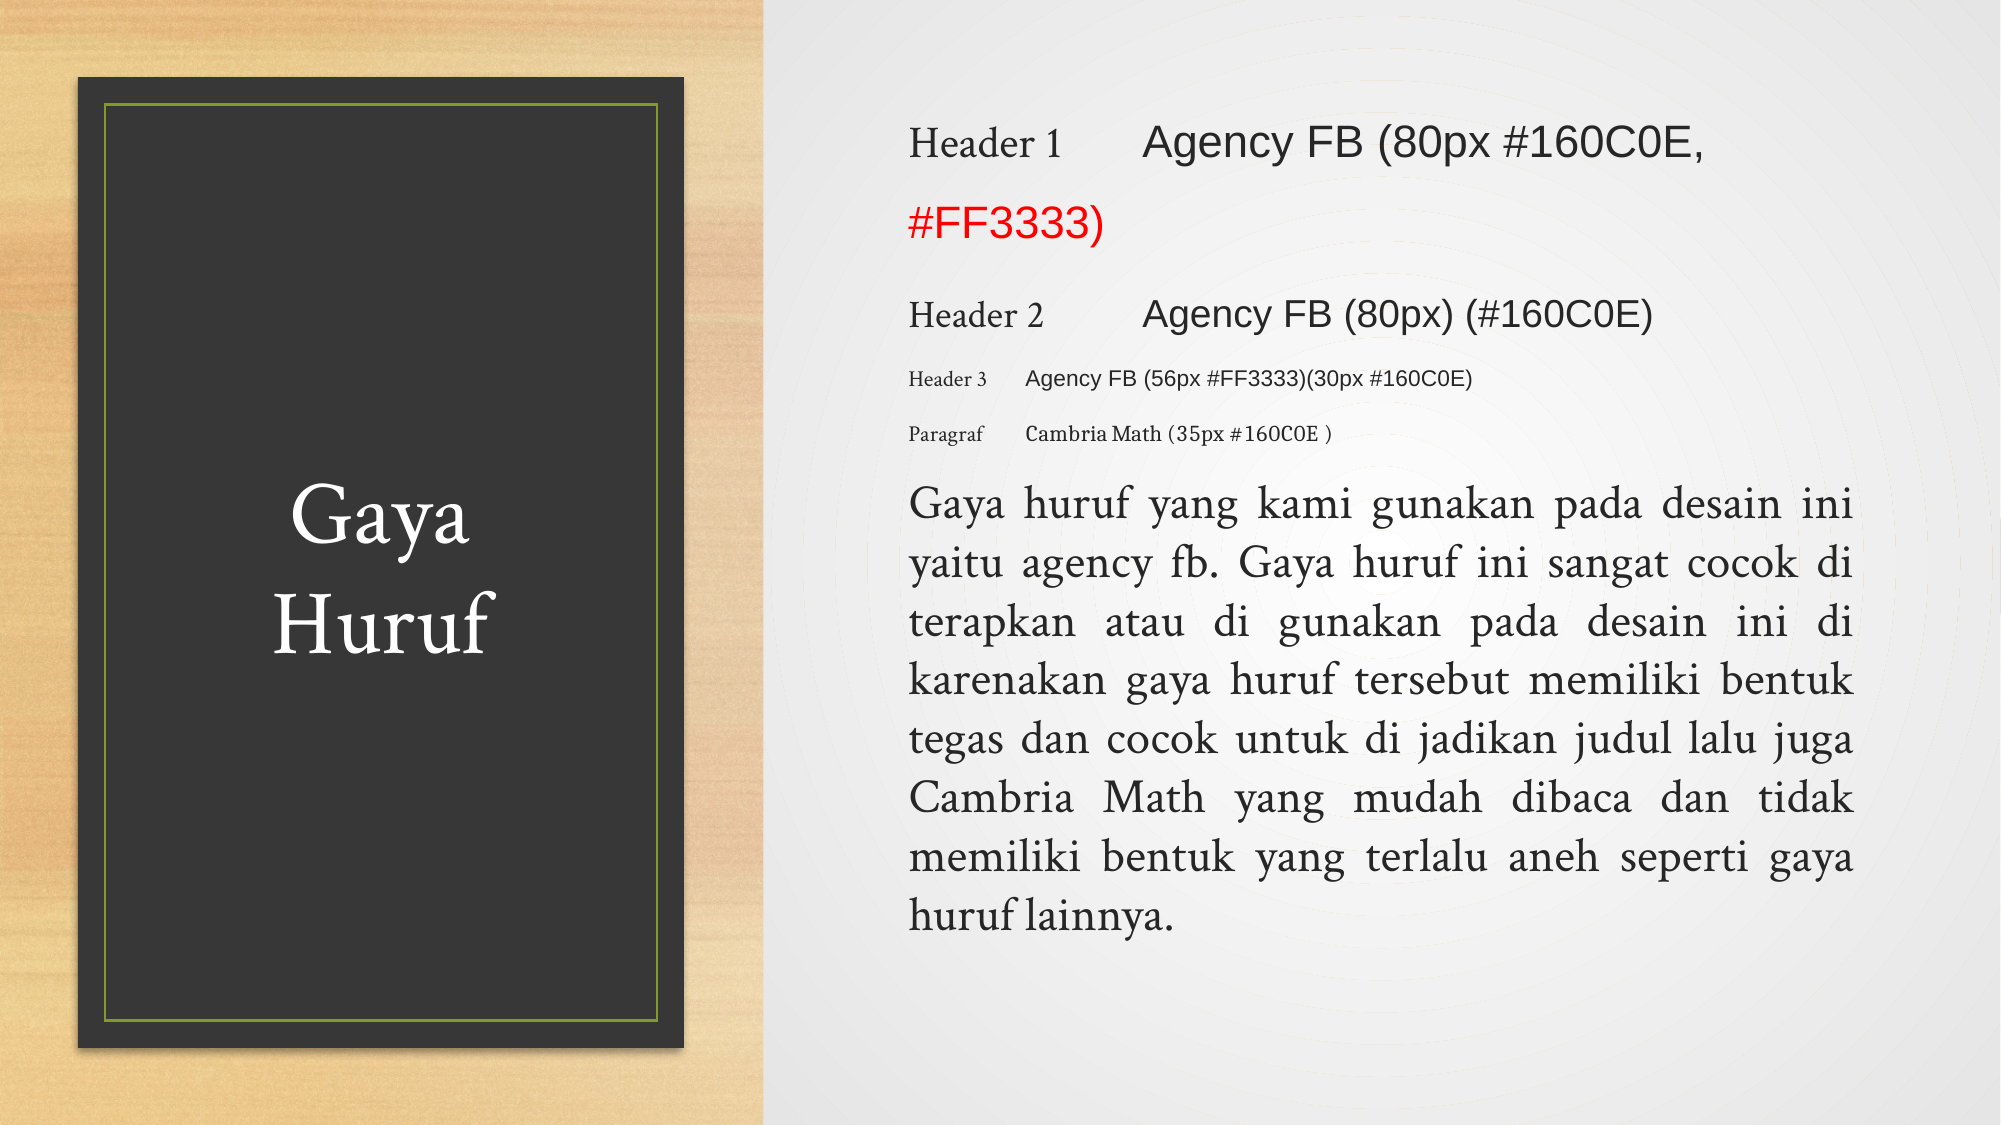

Header 1 		Agency FB (80px #160C0E, #FF3333)
Header 2 		Agency FB (80px) (#160C0E)
Header 3 			Agency FB (56px #FF3333)(30px #160C0E)
Paragraf 			Cambria Math (35px #160C0E )

# Gaya Huruf
Gaya huruf yang kami gunakan pada desain ini yaitu agency fb. Gaya huruf ini sangat cocok di terapkan atau di gunakan pada desain ini di karenakan gaya huruf tersebut memiliki bentuk tegas dan cocok untuk di jadikan judul lalu juga Cambria Math yang mudah dibaca dan tidak memiliki bentuk yang terlalu aneh seperti gaya huruf lainnya.